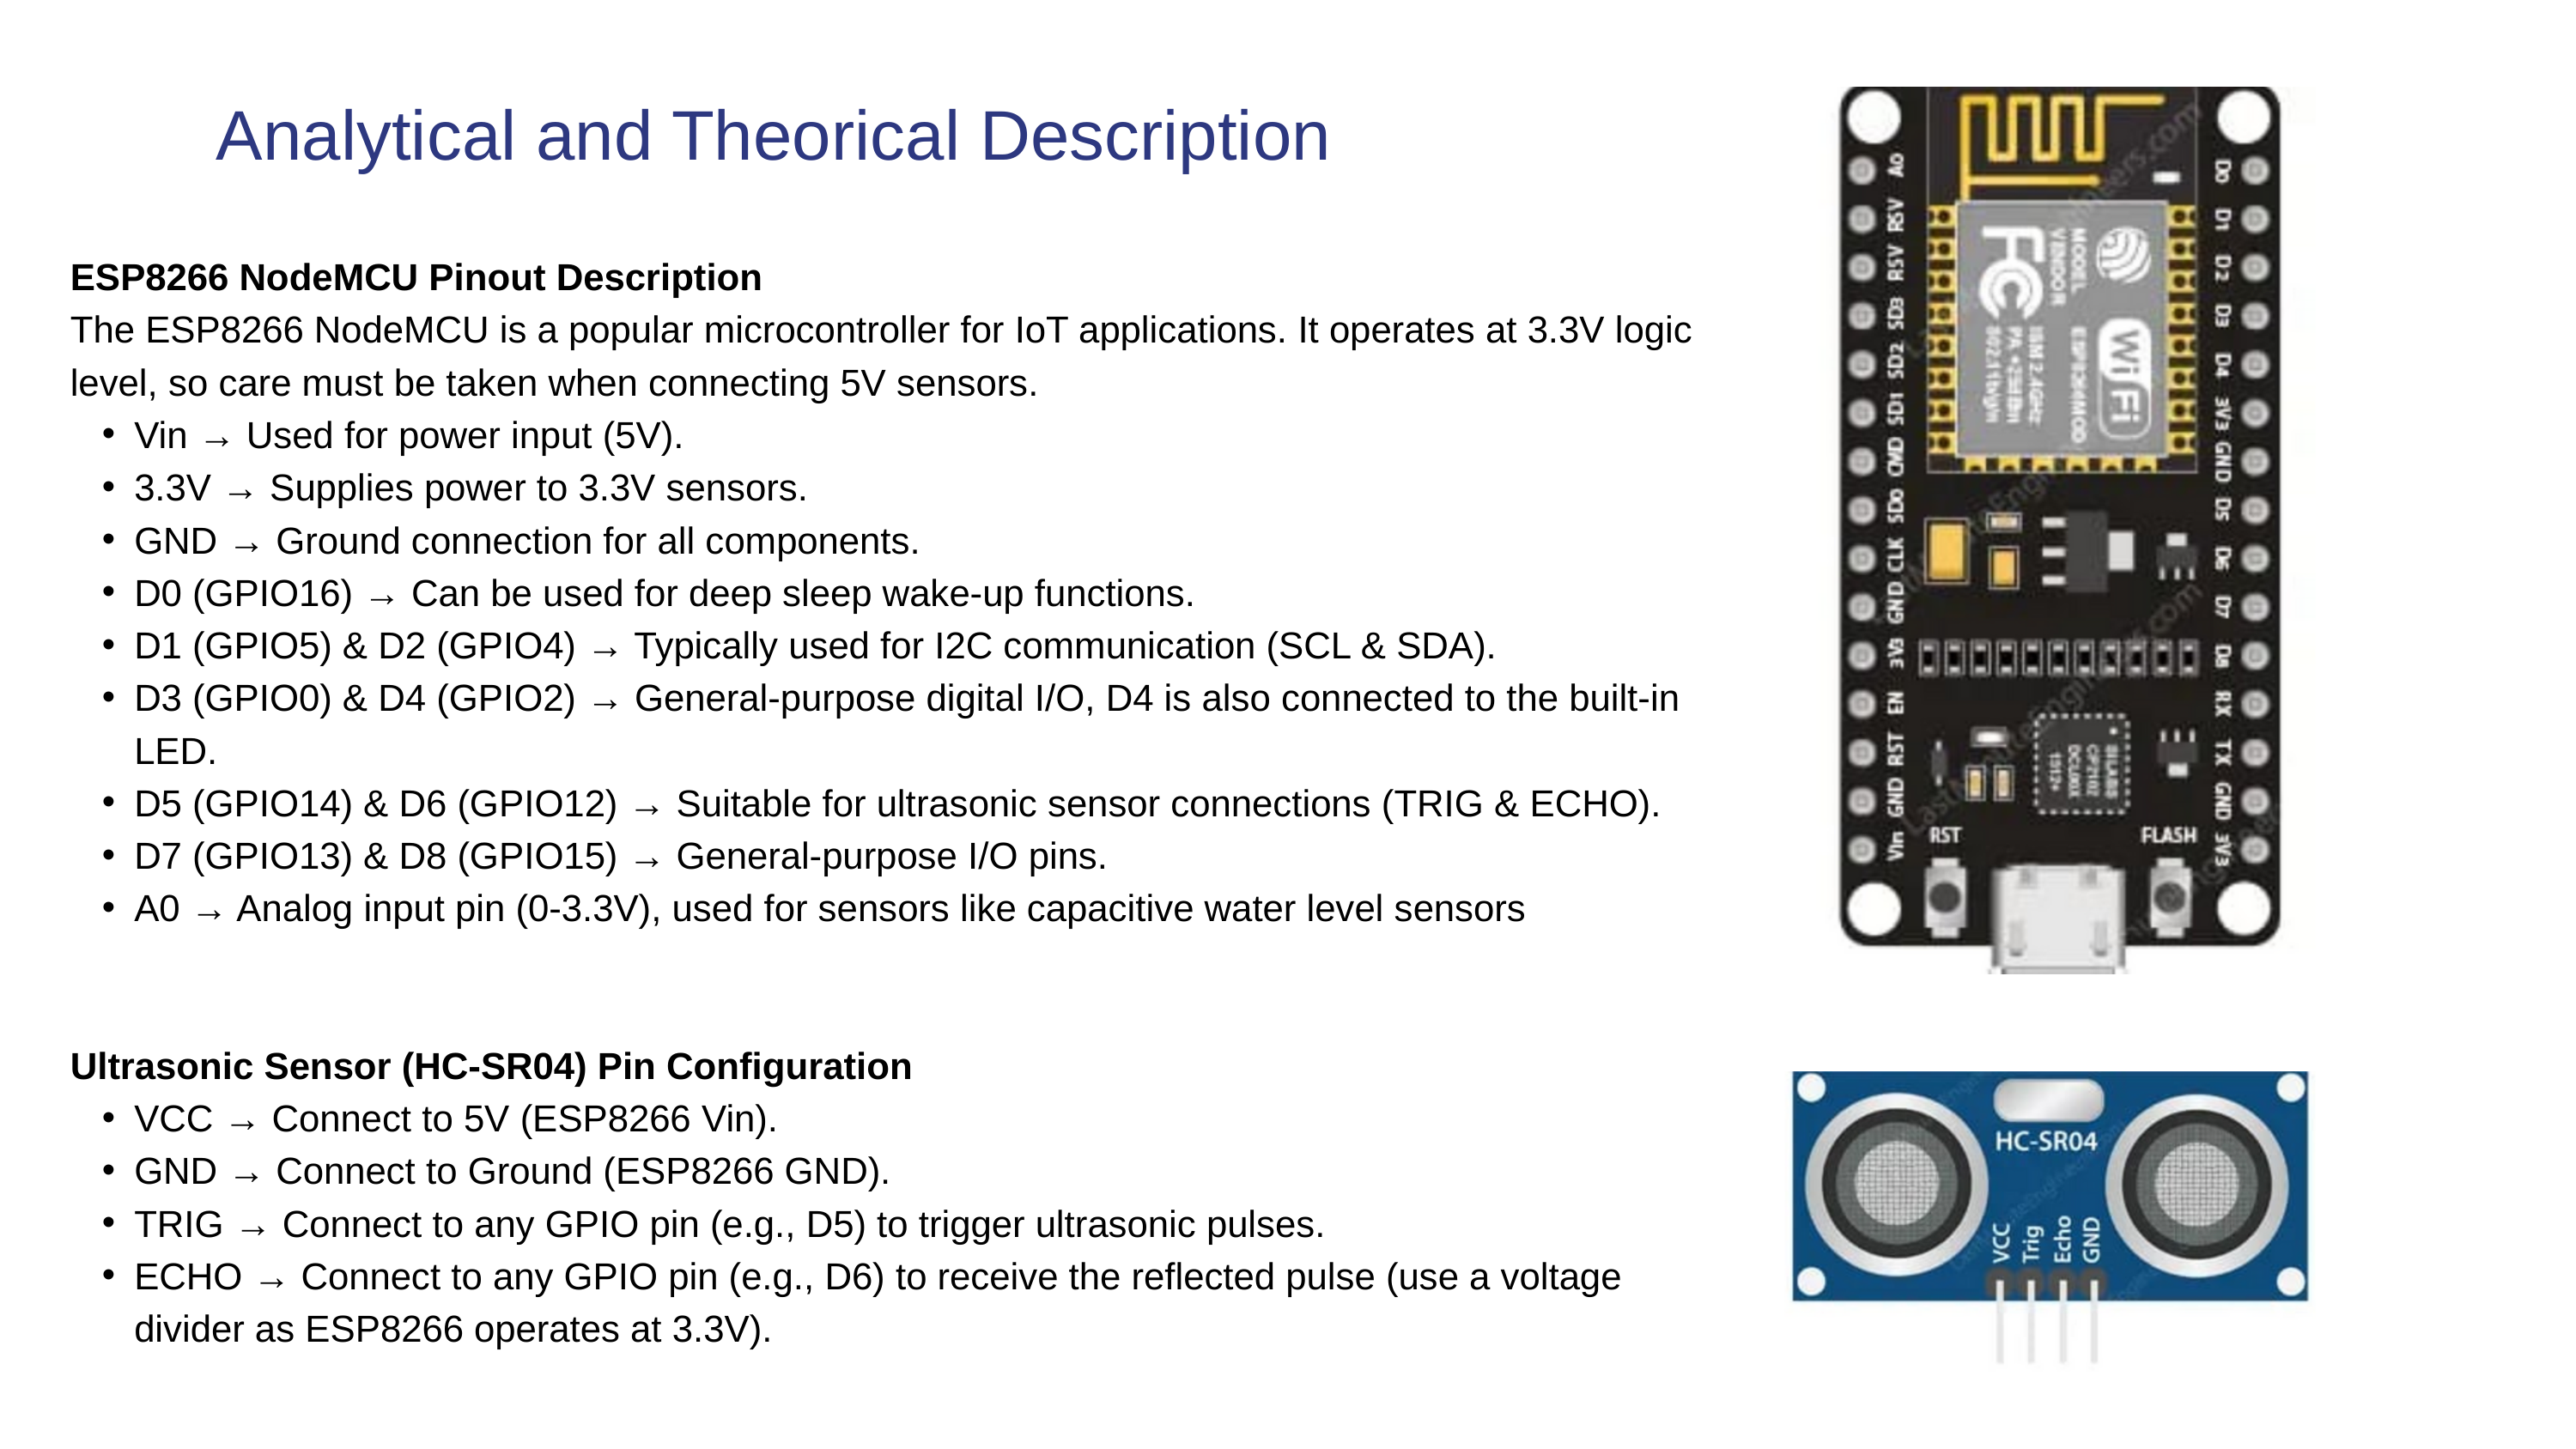

Analytical and Theorical Description

ESP8266 NodeMCU Pinout Description
The ESP8266 NodeMCU is a popular microcontroller for IoT applications. It operates at 3.3V logic level, so care must be taken when connecting 5V sensors.
Vin → Used for power input (5V).
3.3V → Supplies power to 3.3V sensors.
GND → Ground connection for all components.
D0 (GPIO16) → Can be used for deep sleep wake-up functions.
D1 (GPIO5) & D2 (GPIO4) → Typically used for I2C communication (SCL & SDA).
D3 (GPIO0) & D4 (GPIO2) → General-purpose digital I/O, D4 is also connected to the built-in LED.
D5 (GPIO14) & D6 (GPIO12) → Suitable for ultrasonic sensor connections (TRIG & ECHO).
D7 (GPIO13) & D8 (GPIO15) → General-purpose I/O pins.
A0 → Analog input pin (0-3.3V), used for sensors like capacitive water level sensors

Ultrasonic Sensor (HC-SR04) Pin Configuration
VCC → Connect to 5V (ESP8266 Vin).
GND → Connect to Ground (ESP8266 GND).
TRIG → Connect to any GPIO pin (e.g., D5) to trigger ultrasonic pulses.
ECHO → Connect to any GPIO pin (e.g., D6) to receive the reflected pulse (use a voltage divider as ESP8266 operates at 3.3V).